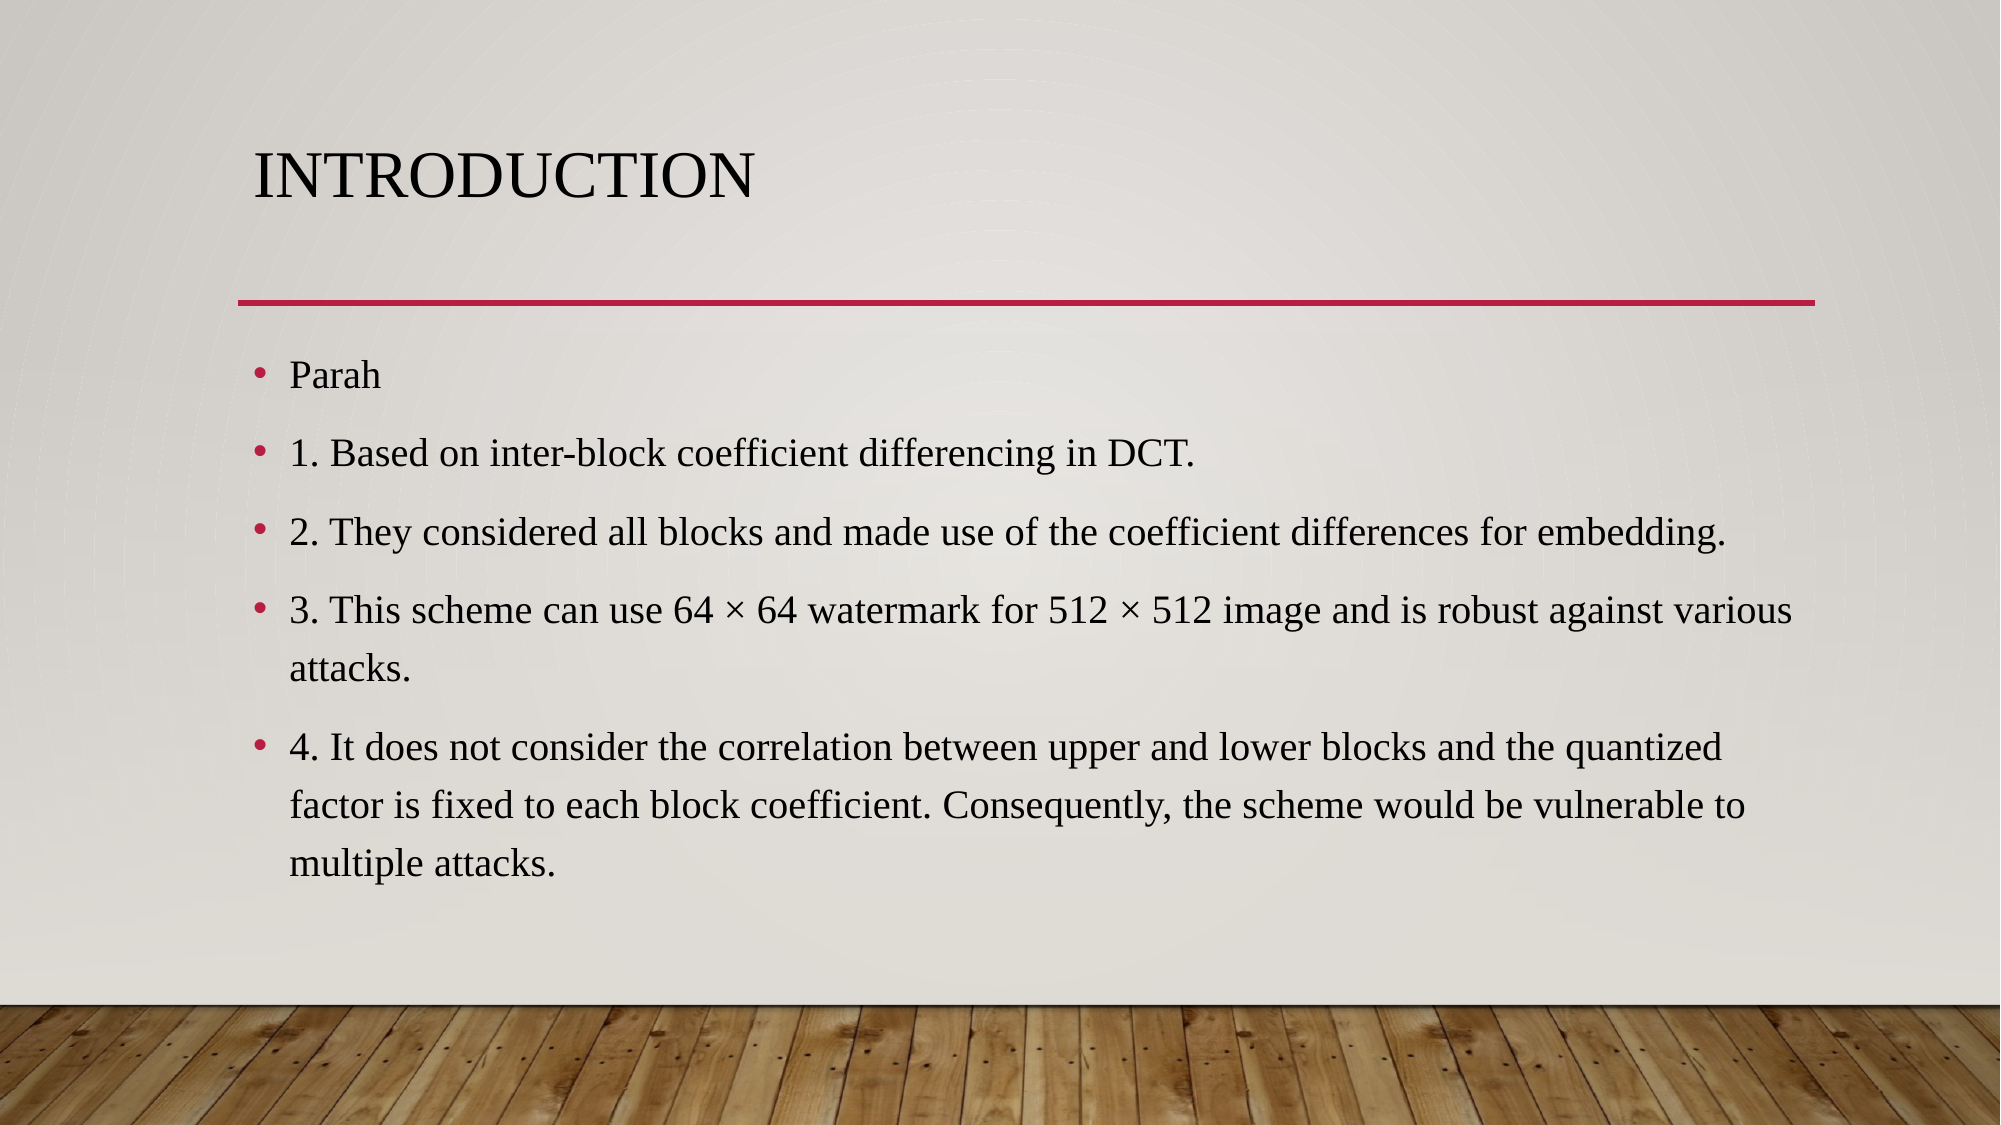

# Introduction
Parah
1. Based on inter-block coefficient differencing in DCT.
2. They considered all blocks and made use of the coefficient differences for embedding.
3. This scheme can use 64 × 64 watermark for 512 × 512 image and is robust against various attacks.
4. It does not consider the correlation between upper and lower blocks and the quantized factor is fixed to each block coefficient. Consequently, the scheme would be vulnerable to multiple attacks.